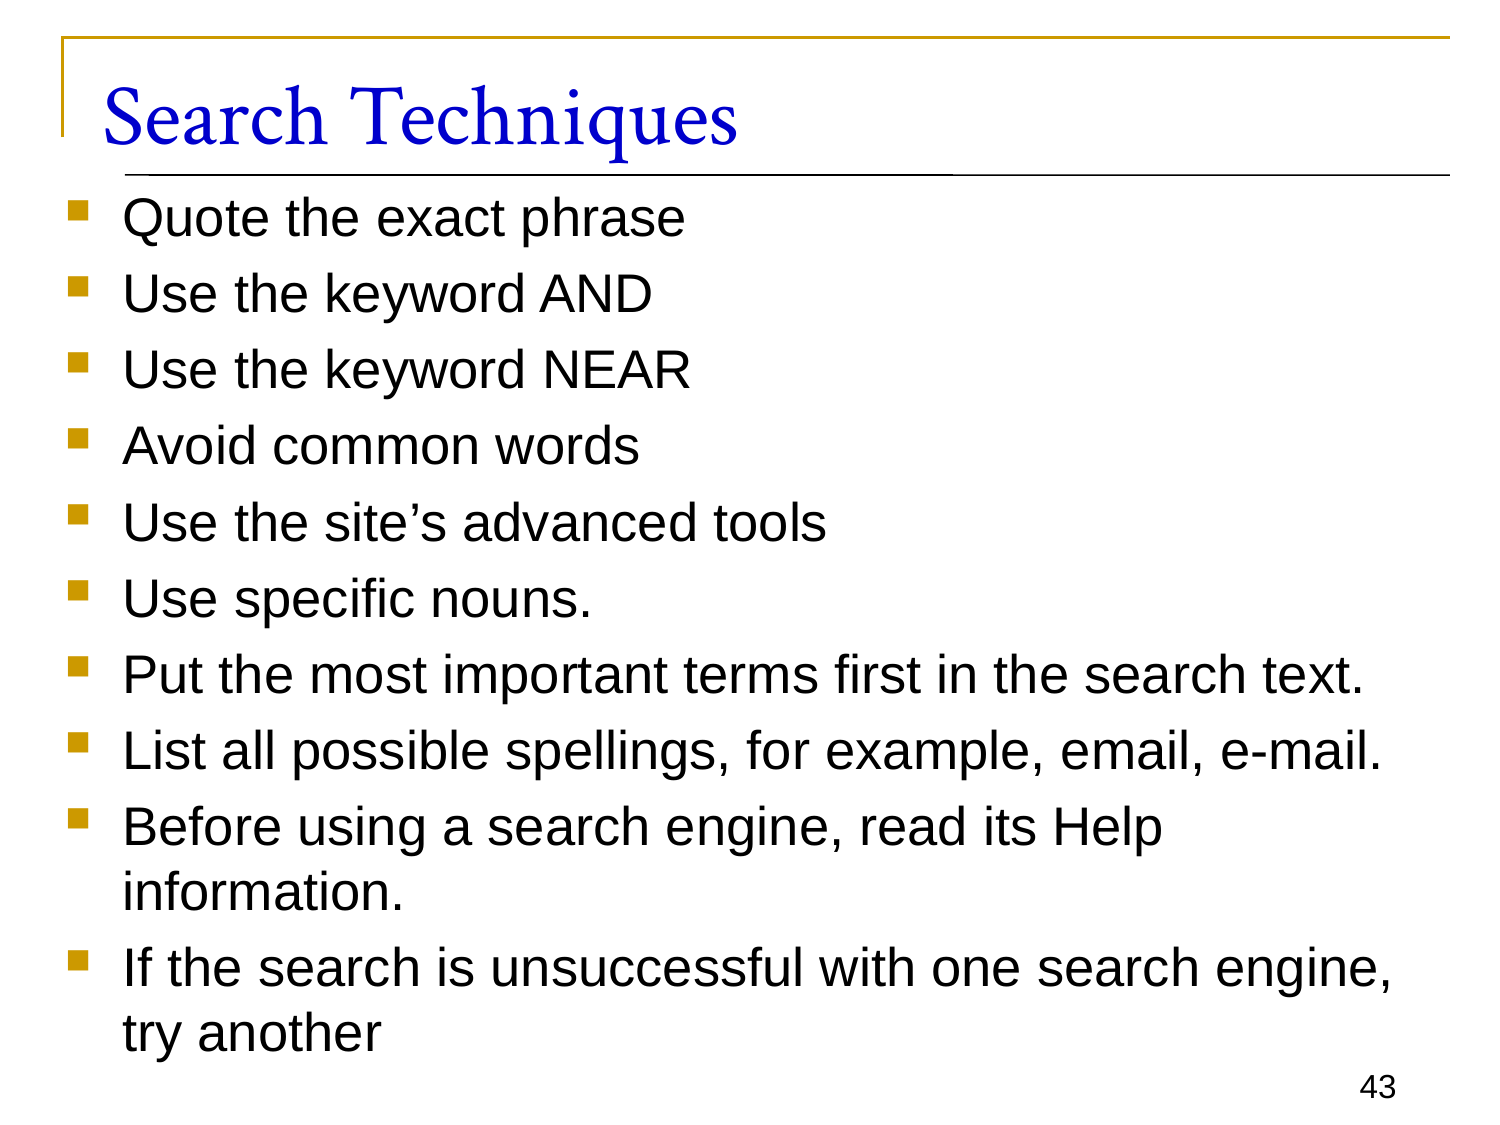

# Search Techniques
Quote the exact phrase
Use the keyword AND
Use the keyword NEAR
Avoid common words
Use the site’s advanced tools
Use specific nouns.
Put the most important terms first in the search text.
List all possible spellings, for example, email, e-mail.
Before using a search engine, read its Help information.
If the search is unsuccessful with one search engine, try another